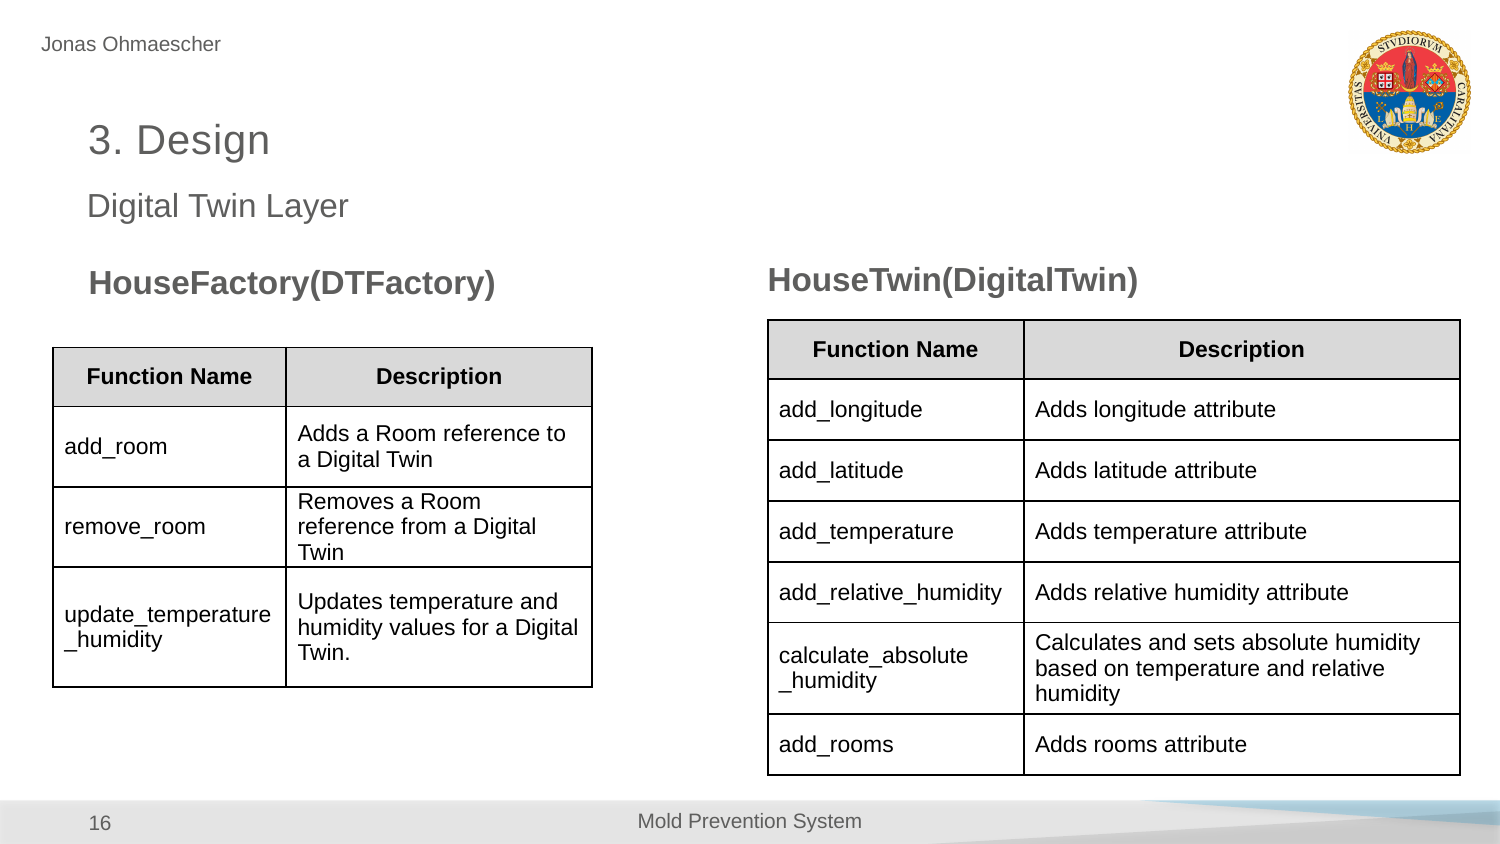

# 3. Design
Digital Twin Layer
HouseFactory(DTFactory)
HouseTwin(DigitalTwin)
| Function Name | Description |
| --- | --- |
| add\_longitude | Adds longitude attribute |
| add\_latitude | Adds latitude attribute |
| add\_temperature | Adds temperature attribute |
| add\_relative\_humidity | Adds relative humidity attribute |
| calculate\_absolute \_humidity | Calculates and sets absolute humidity based on temperature and relative humidity |
| add\_rooms | Adds rooms attribute |
| Function Name | Description |
| --- | --- |
| add\_room | Adds a Room reference to a Digital Twin |
| remove\_room | Removes a Room reference from a Digital Twin |
| update\_temperature\_humidity | Updates temperature and humidity values for a Digital Twin. |